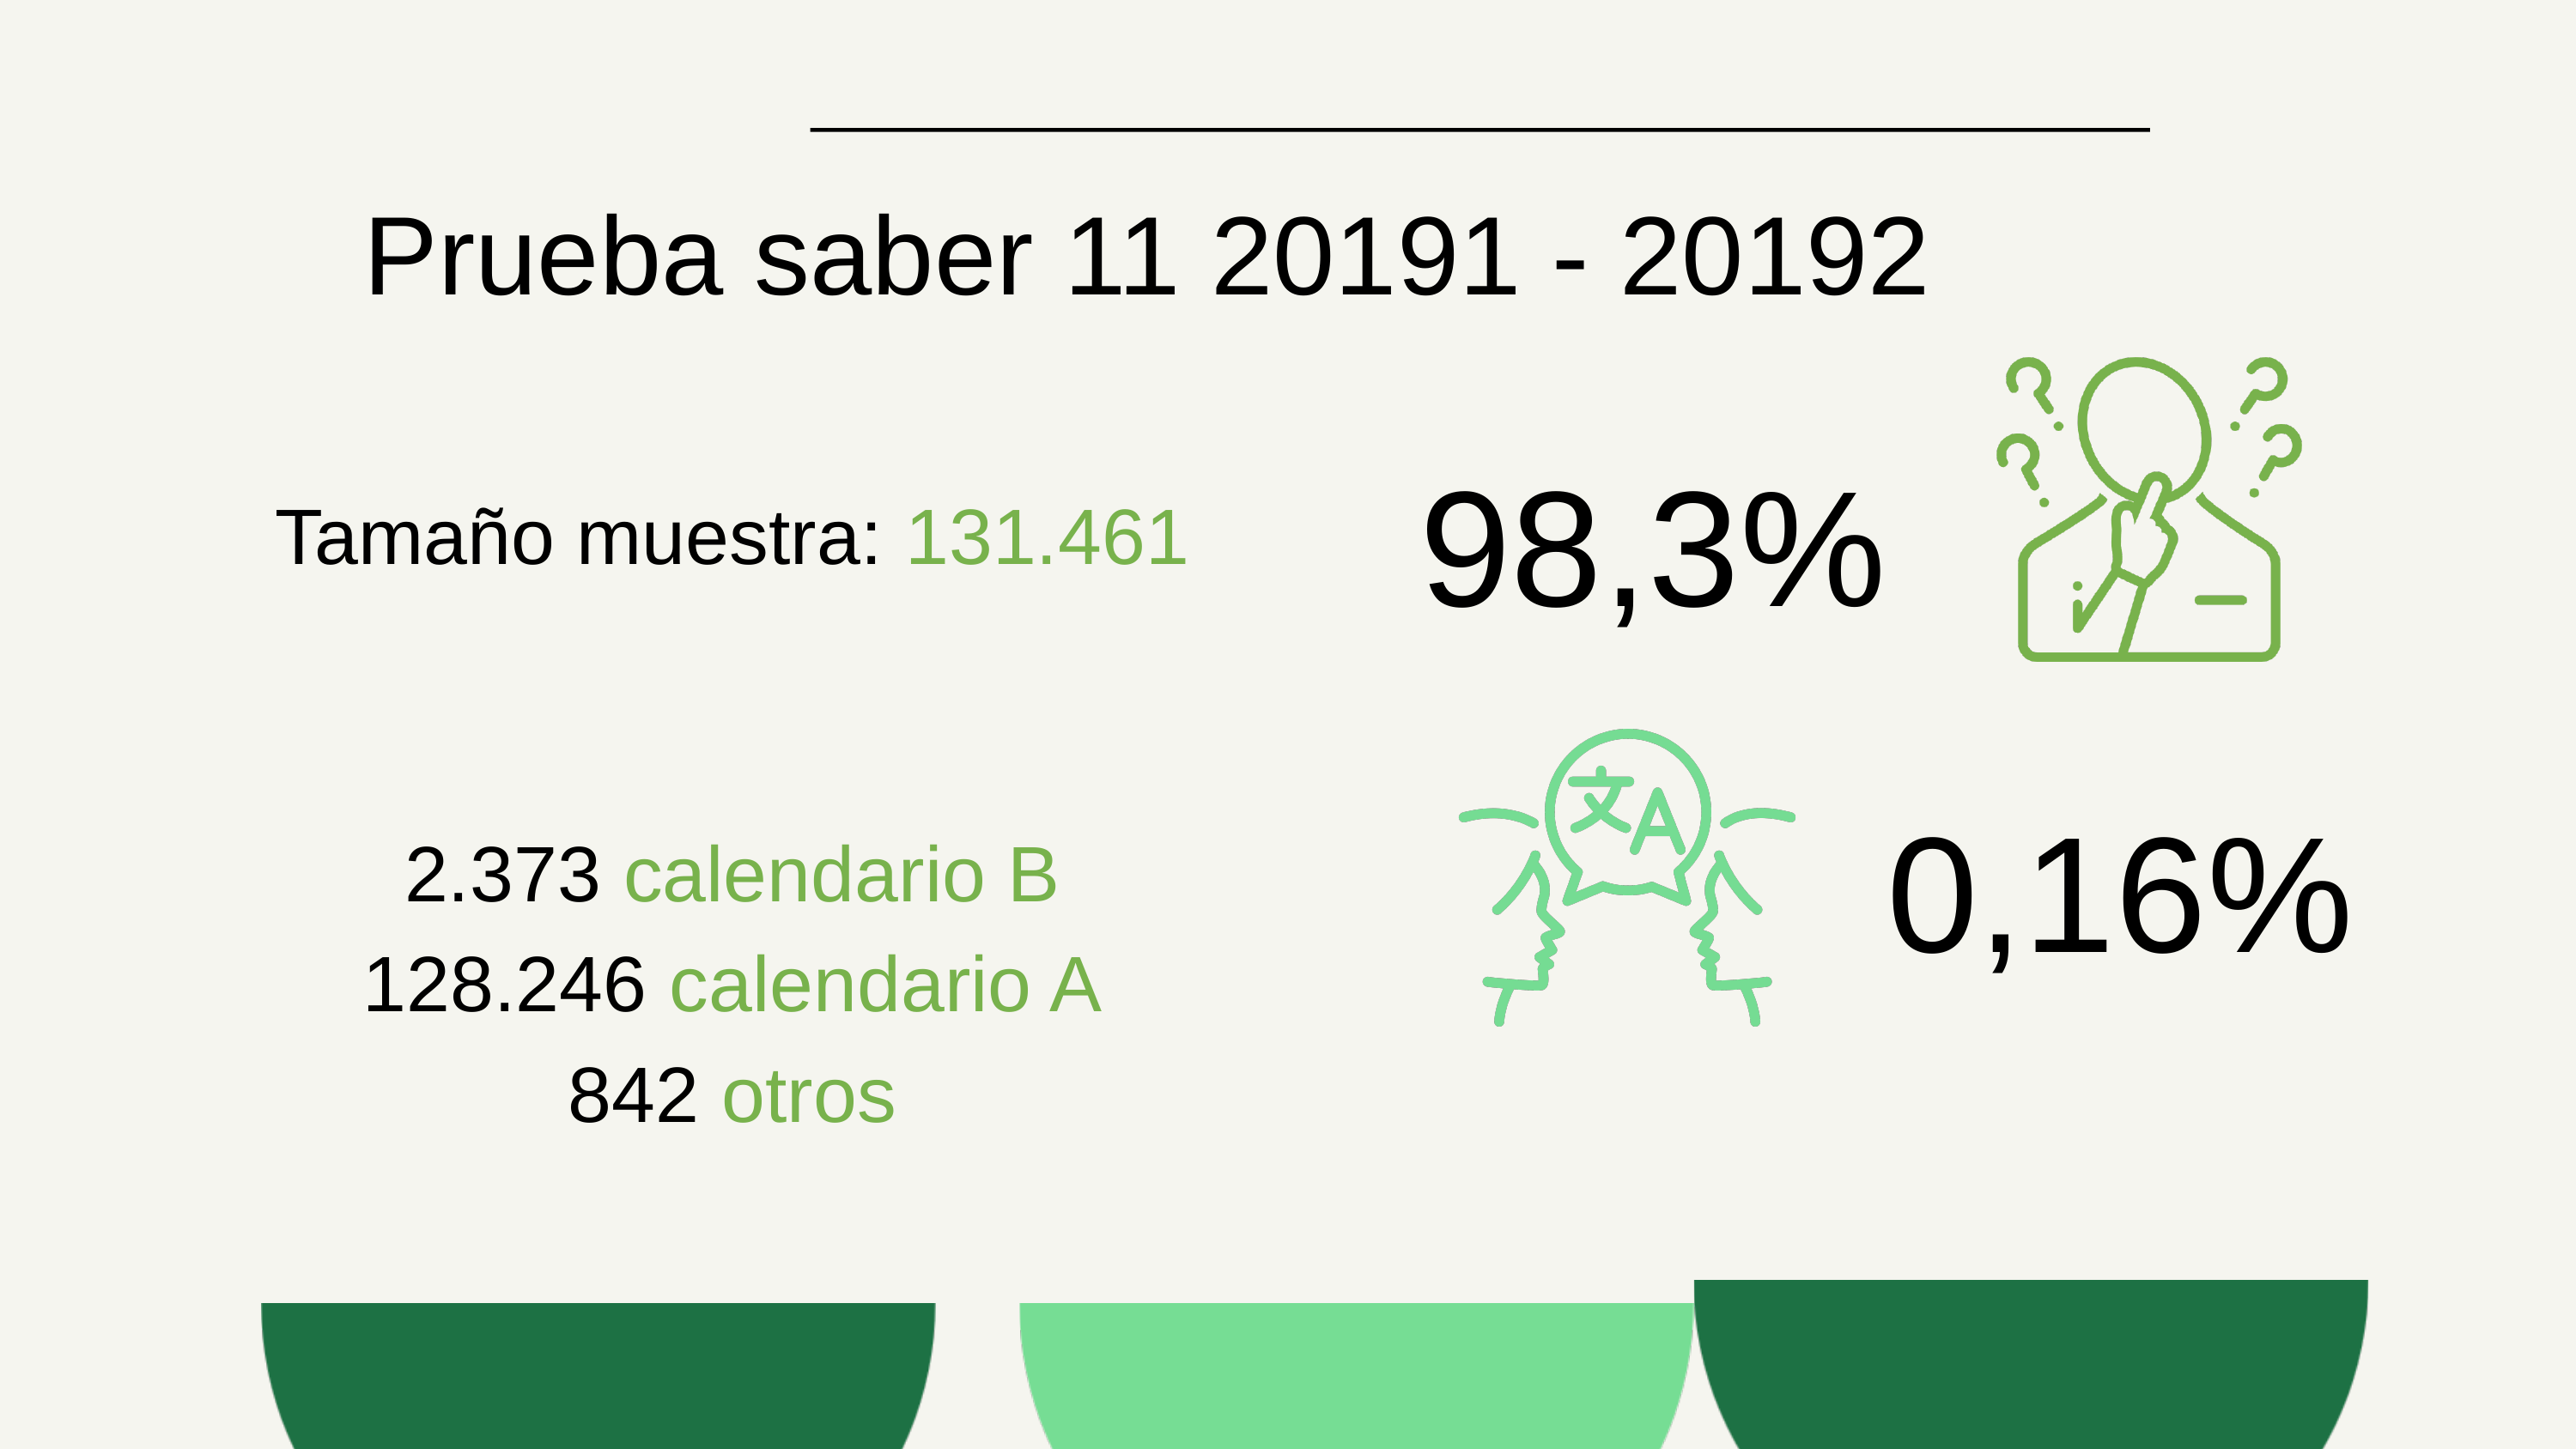

Prueba saber 11 20191 - 20192

98,3%
Tamaño muestra: 131.461

0,16%
2.373 calendario B
128.246 calendario A
842 otros